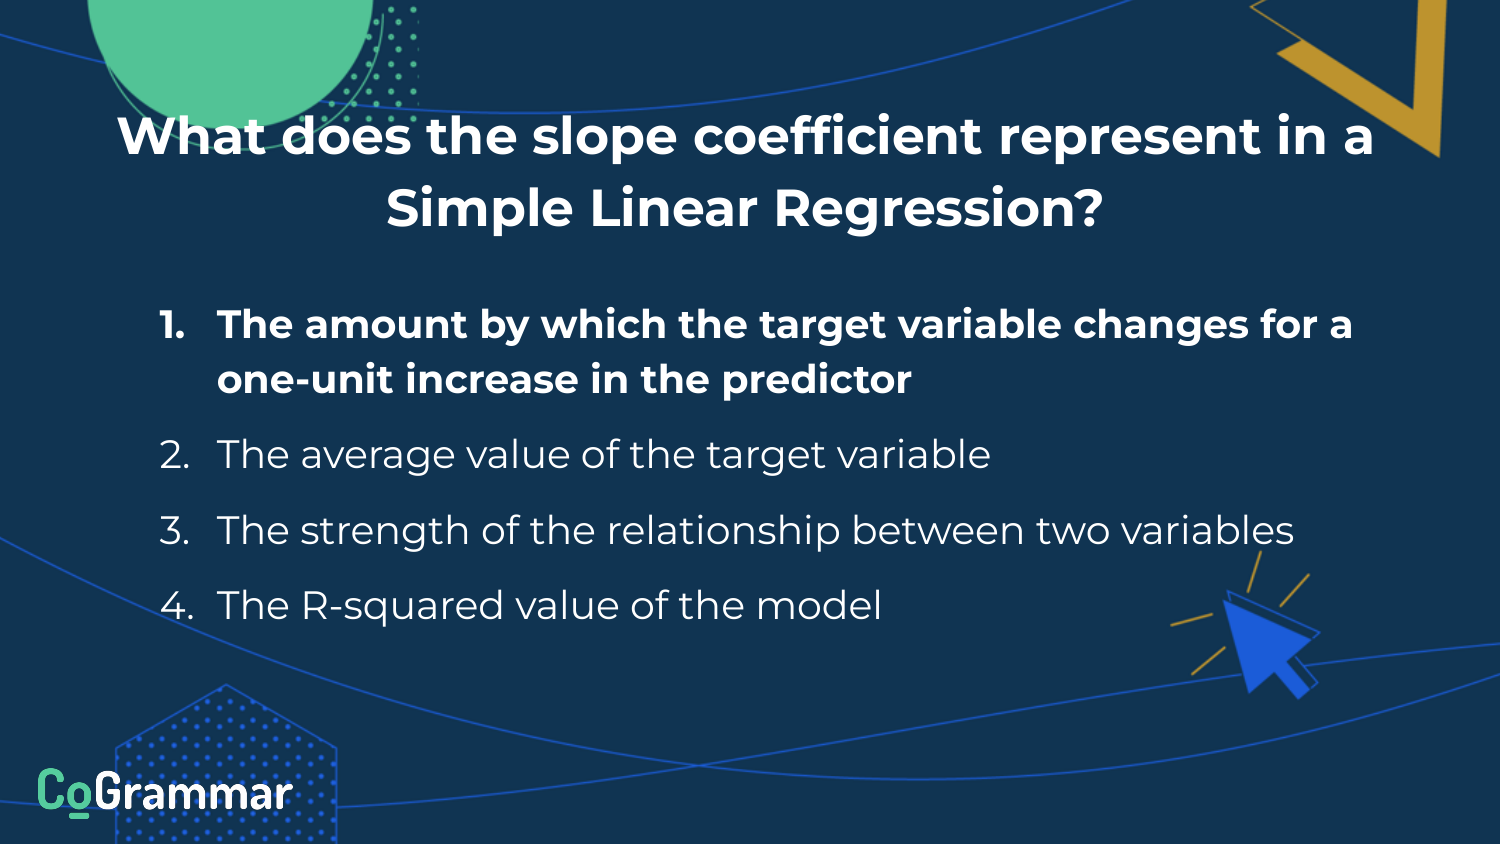

# What does the slope coefficient represent in a Simple Linear Regression?

The amount by which the target variable changes for a one-unit increase in the predictor
The average value of the target variable
The strength of the relationship between two variables
The R-squared value of the model